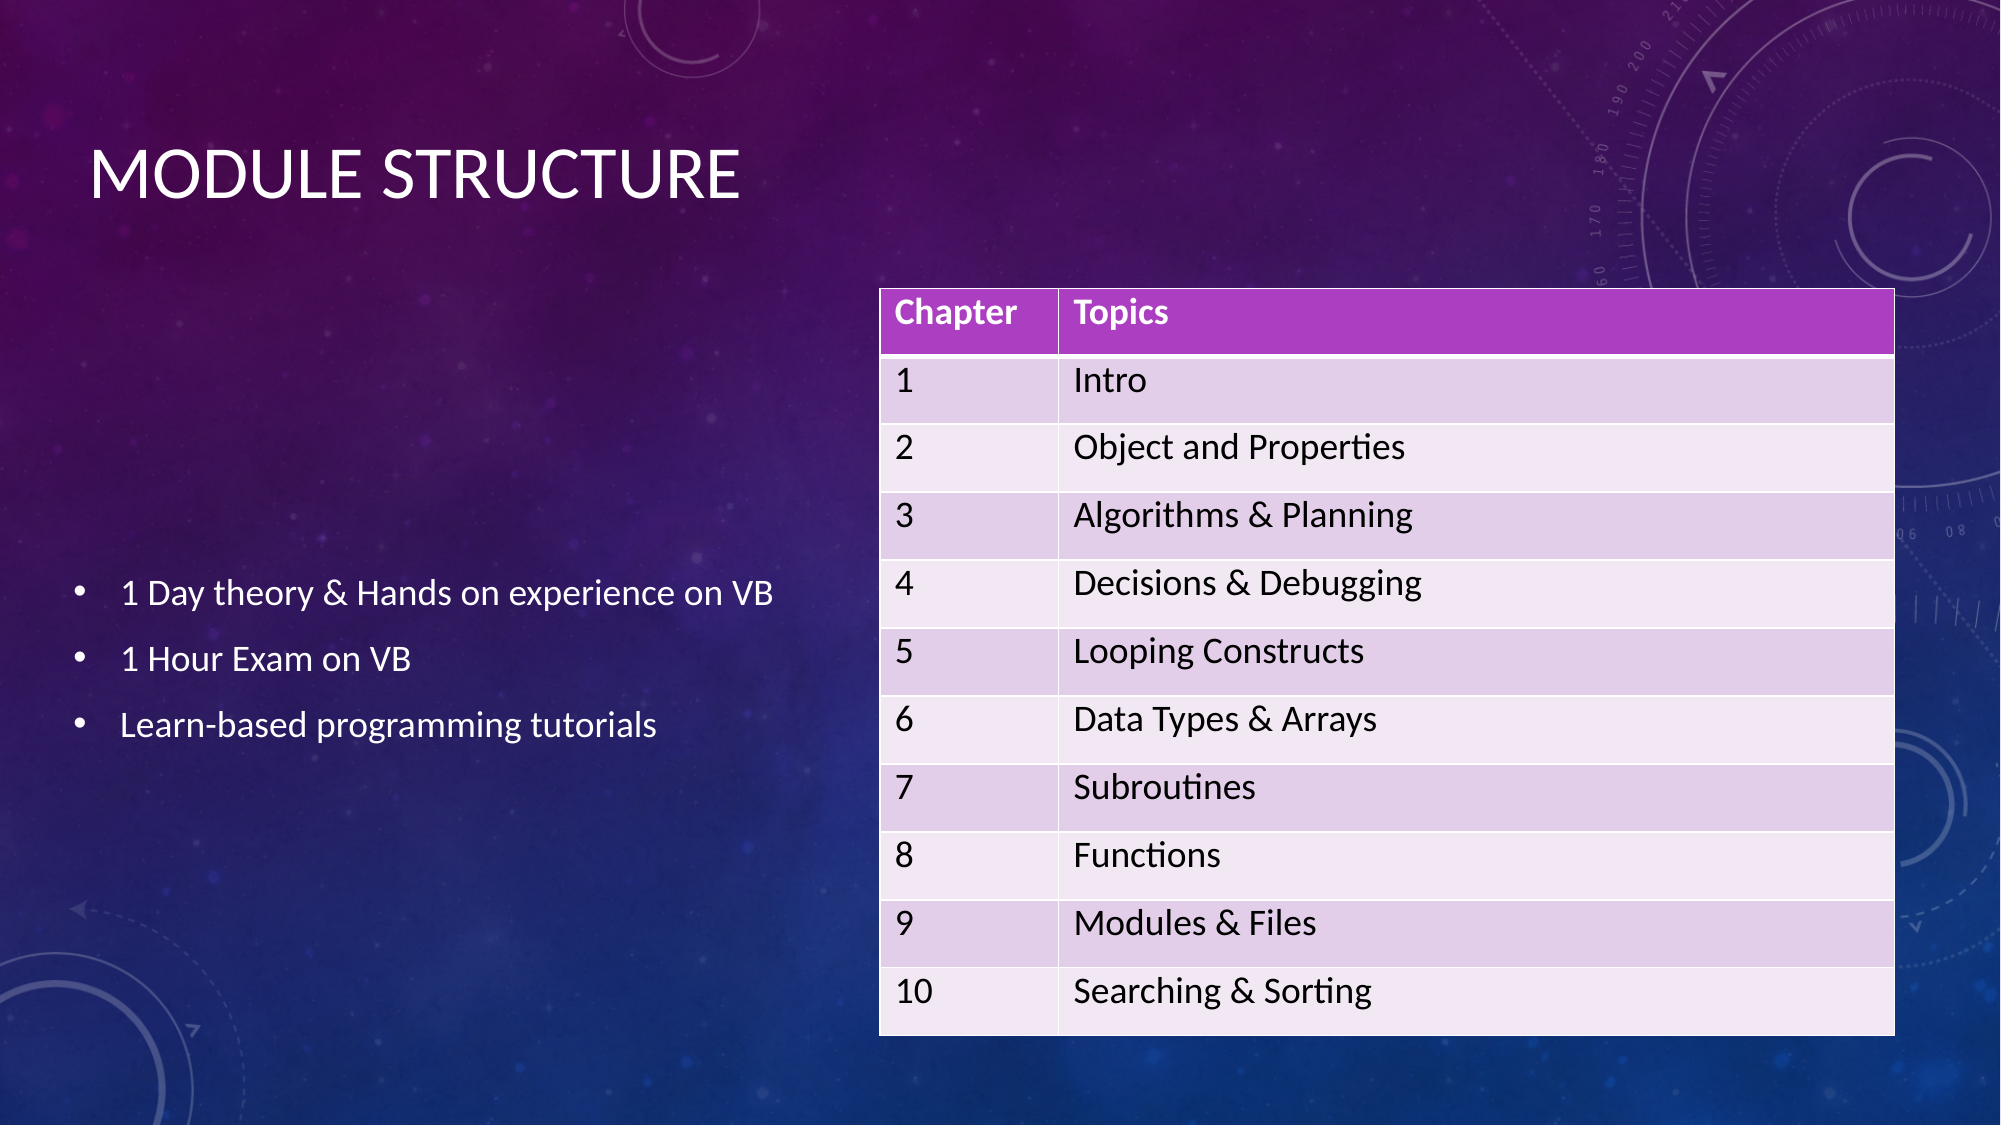

# Module Structure
| Chapter | Topics |
| --- | --- |
| 1 | Intro |
| 2 | Object and Properties |
| 3 | Algorithms & Planning |
| 4 | Decisions & Debugging |
| 5 | Looping Constructs |
| 6 | Data Types & Arrays |
| 7 | Subroutines |
| 8 | Functions |
| 9 | Modules & Files |
| 10 | Searching & Sorting |
1 Day theory & Hands on experience on VB
1 Hour Exam on VB
Learn-based programming tutorials